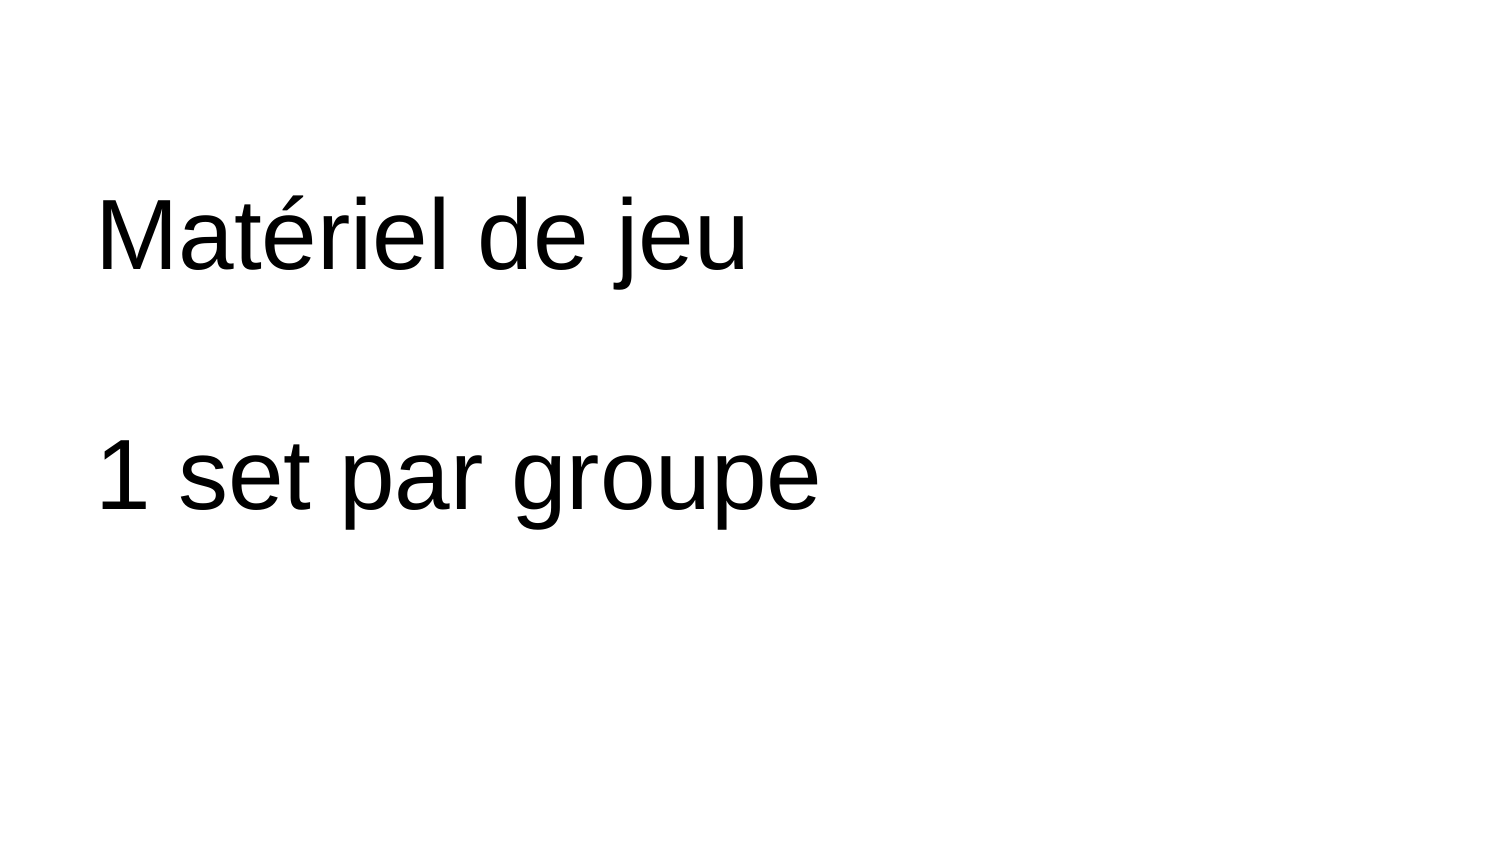

# Matériel de jeu

1 set par groupe